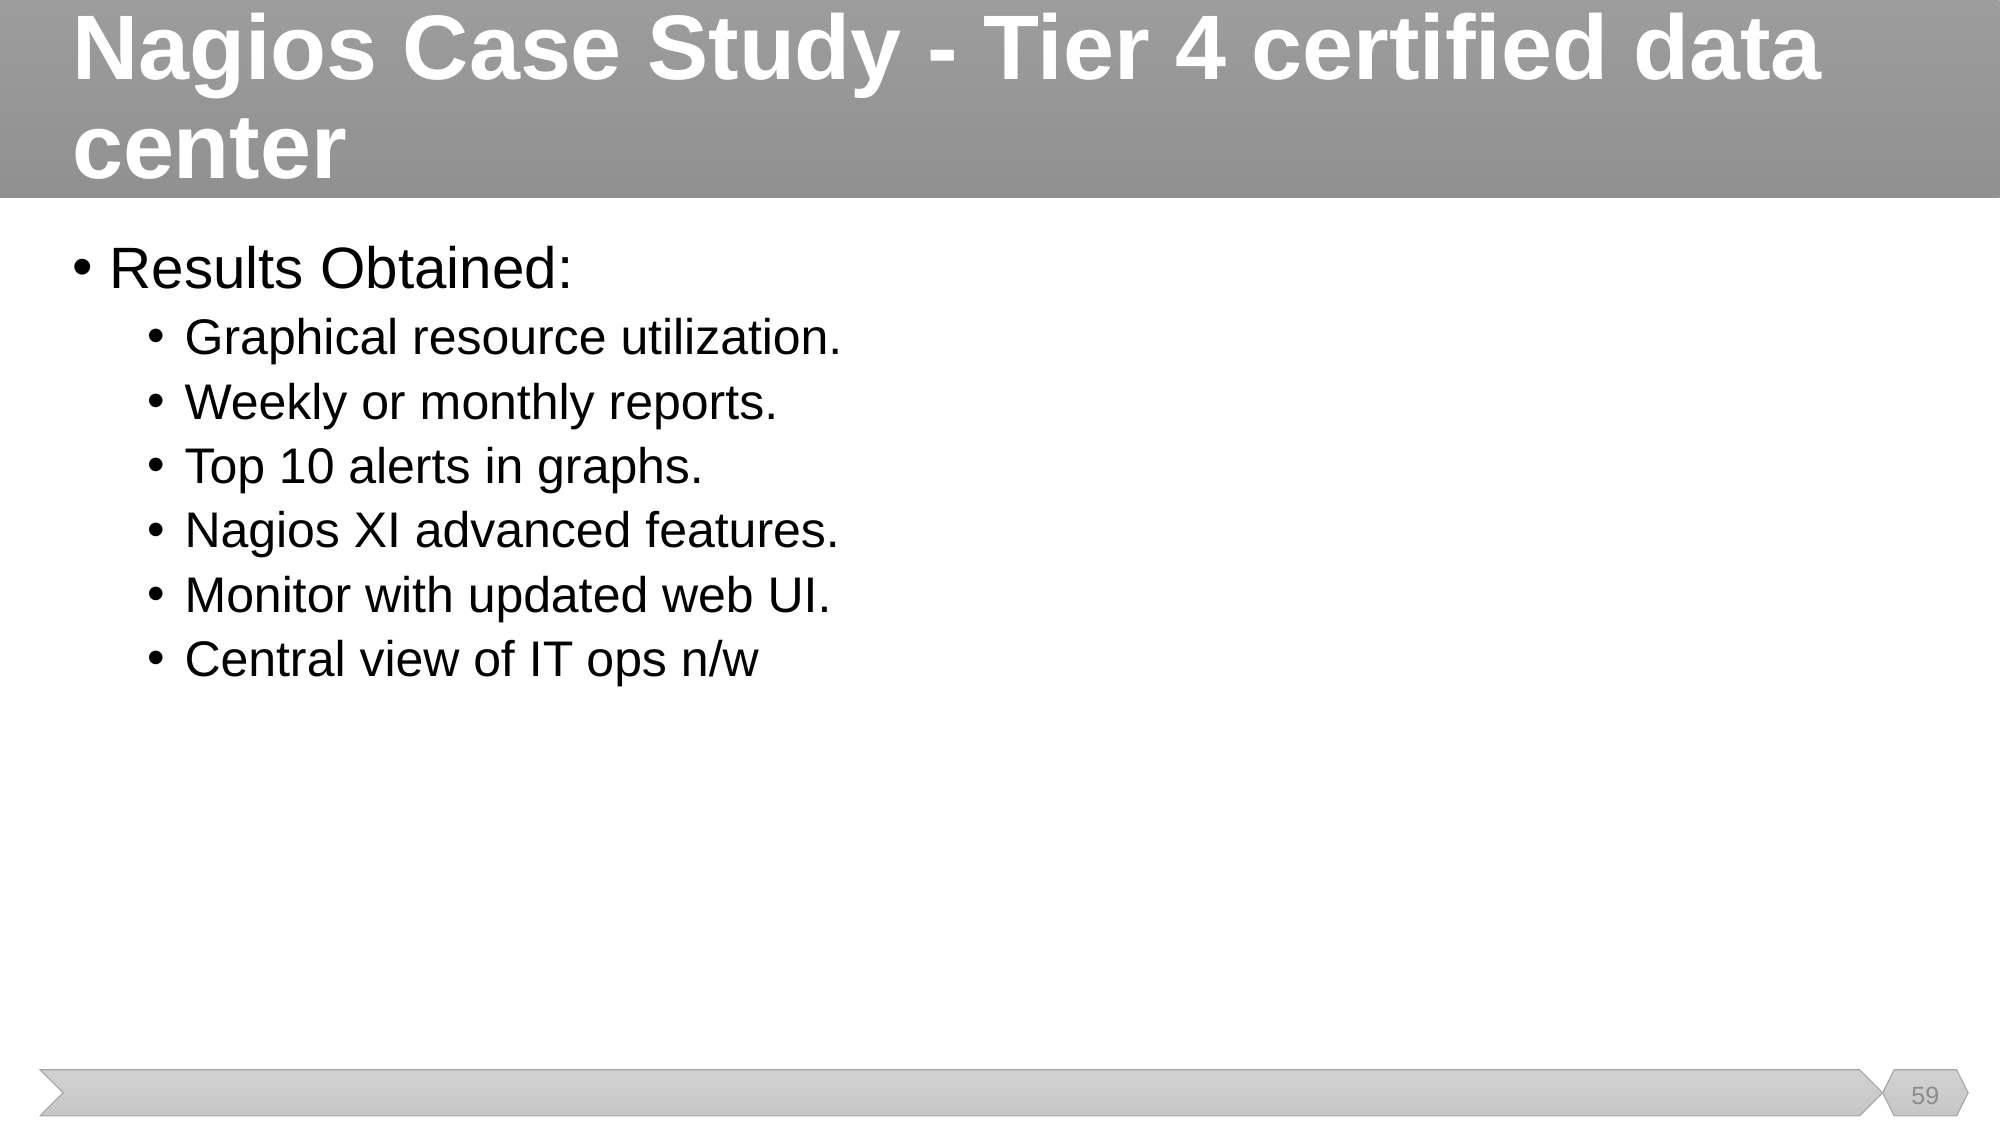

# Nagios Case Study - Tier 4 certified data center
Results Obtained:
Graphical resource utilization.
Weekly or monthly reports.
Top 10 alerts in graphs.
Nagios XI advanced features.
Monitor with updated web UI.
Central view of IT ops n/w
59